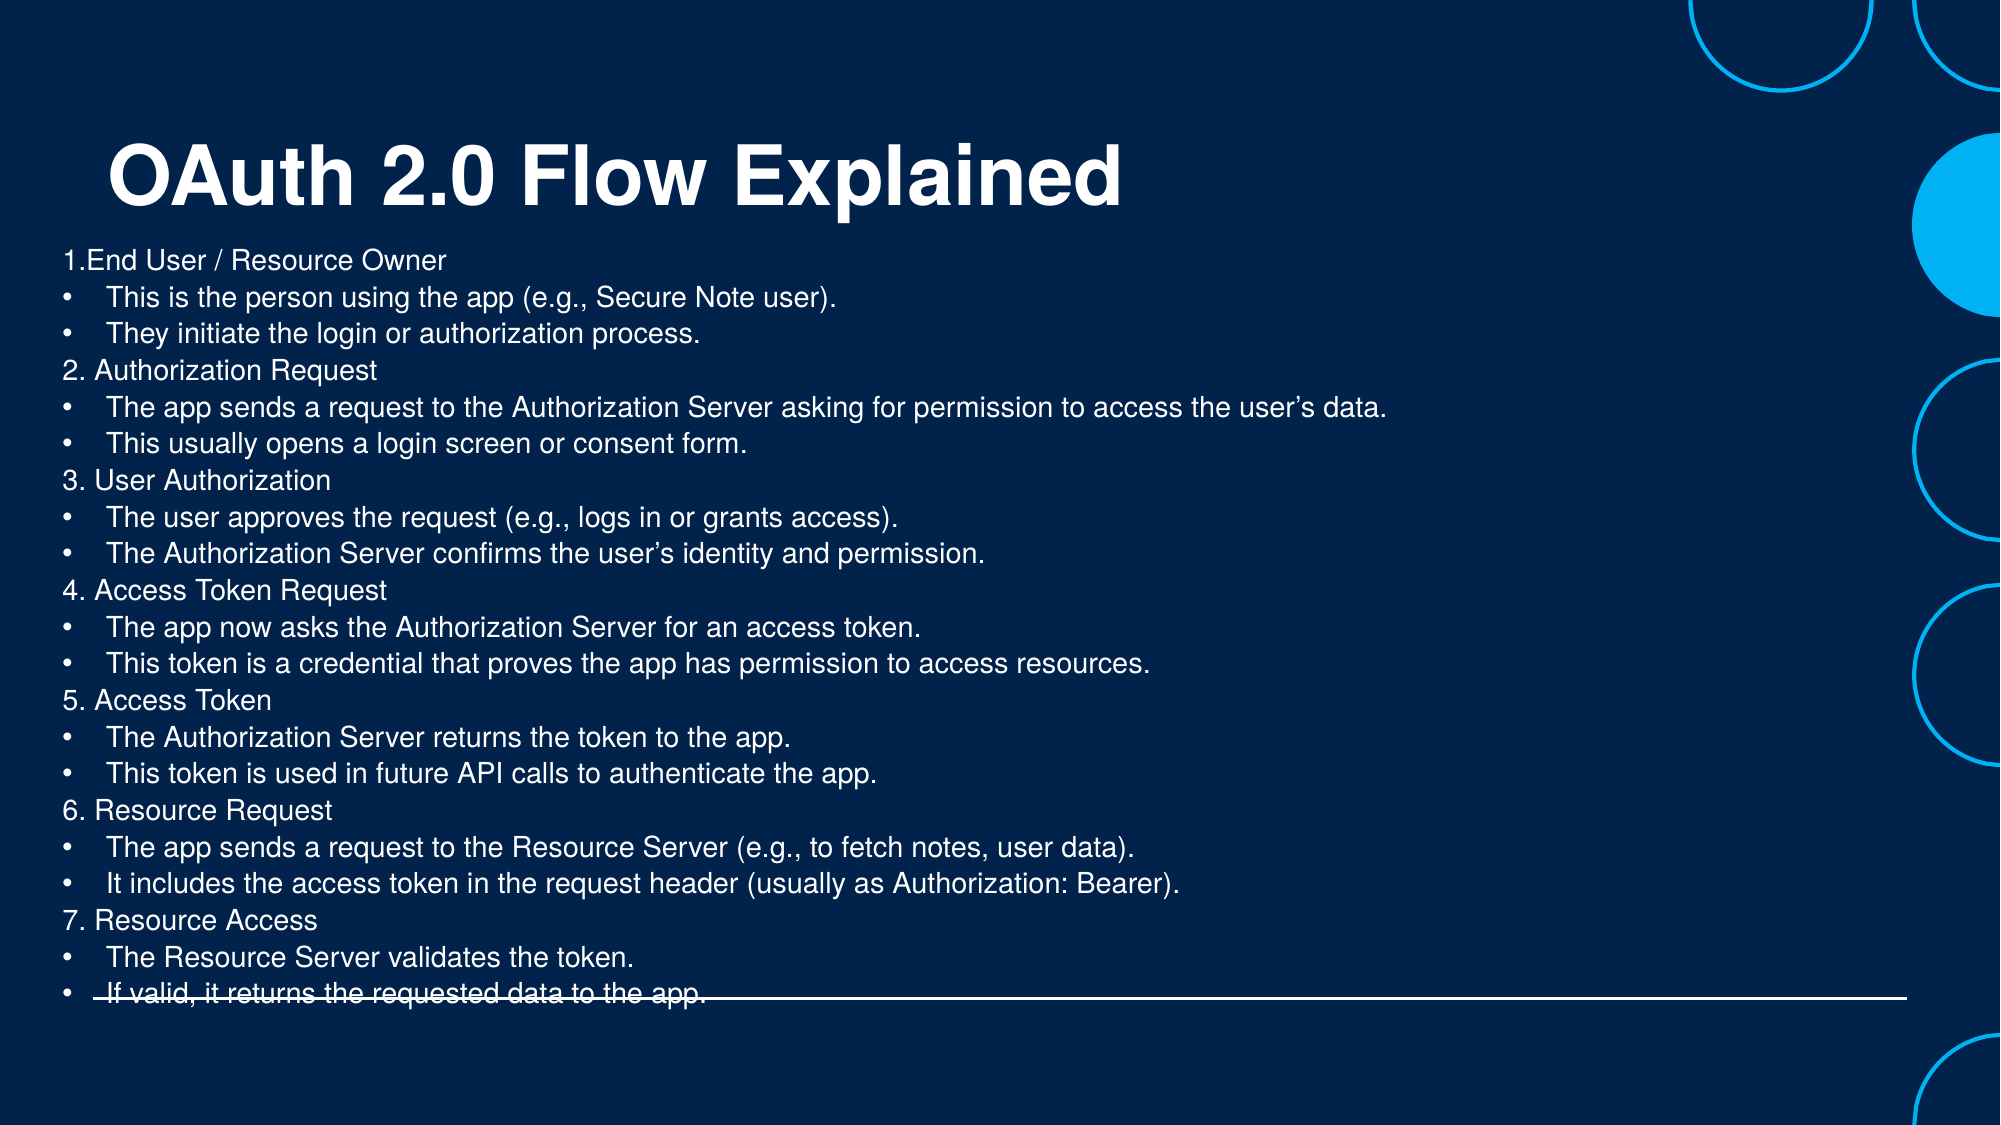

# OAuth 2.0 Flow Explained

1.End User / Resource Owner
This is the person using the app (e.g., Secure Note user).
They initiate the login or authorization process.
2. Authorization Request
The app sends a request to the Authorization Server asking for permission to access the user’s data.
This usually opens a login screen or consent form.
3. User Authorization
The user approves the request (e.g., logs in or grants access).
The Authorization Server confirms the user’s identity and permission.
4. Access Token Request
The app now asks the Authorization Server for an access token.
This token is a credential that proves the app has permission to access resources.
5. Access Token
The Authorization Server returns the token to the app.
This token is used in future API calls to authenticate the app.
6. Resource Request
The app sends a request to the Resource Server (e.g., to fetch notes, user data).
It includes the access token in the request header (usually as Authorization: Bearer).
7. Resource Access
The Resource Server validates the token.
If valid, it returns the requested data to the app.